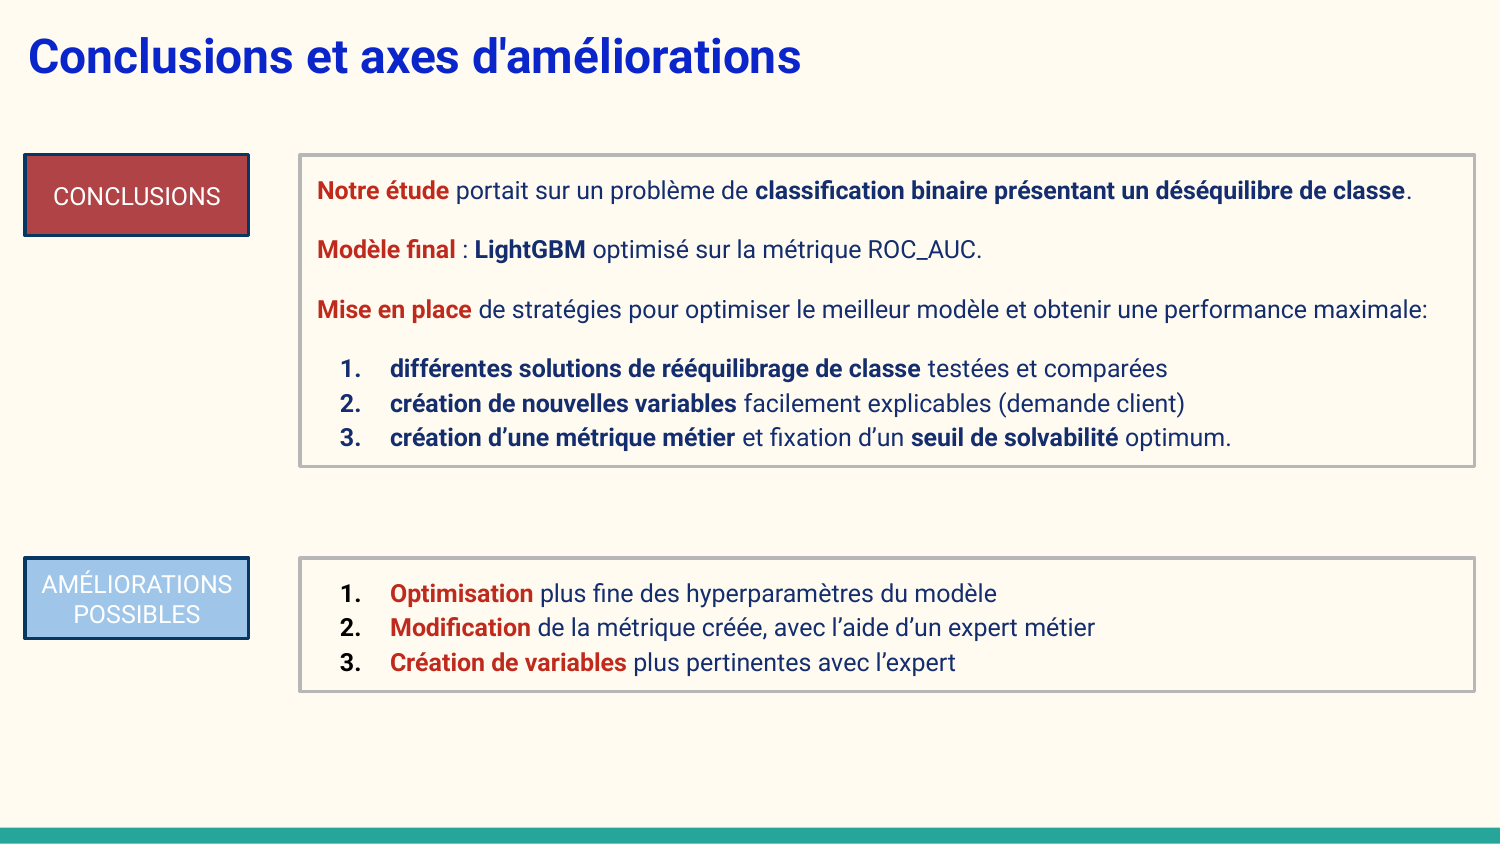

Conclusions et axes d'améliorations
CONCLUSIONS
Notre étude portait sur un problème de classification binaire présentant un déséquilibre de classe.
Modèle final : LightGBM optimisé sur la métrique ROC_AUC.
Mise en place de stratégies pour optimiser le meilleur modèle et obtenir une performance maximale:
différentes solutions de rééquilibrage de classe testées et comparées
création de nouvelles variables facilement explicables (demande client)
création d’une métrique métier et fixation d’un seuil de solvabilité optimum.
AMÉLIORATIONS
POSSIBLES
Optimisation plus fine des hyperparamètres du modèle
Modification de la métrique créée, avec l’aide d’un expert métier
Création de variables plus pertinentes avec l’expert